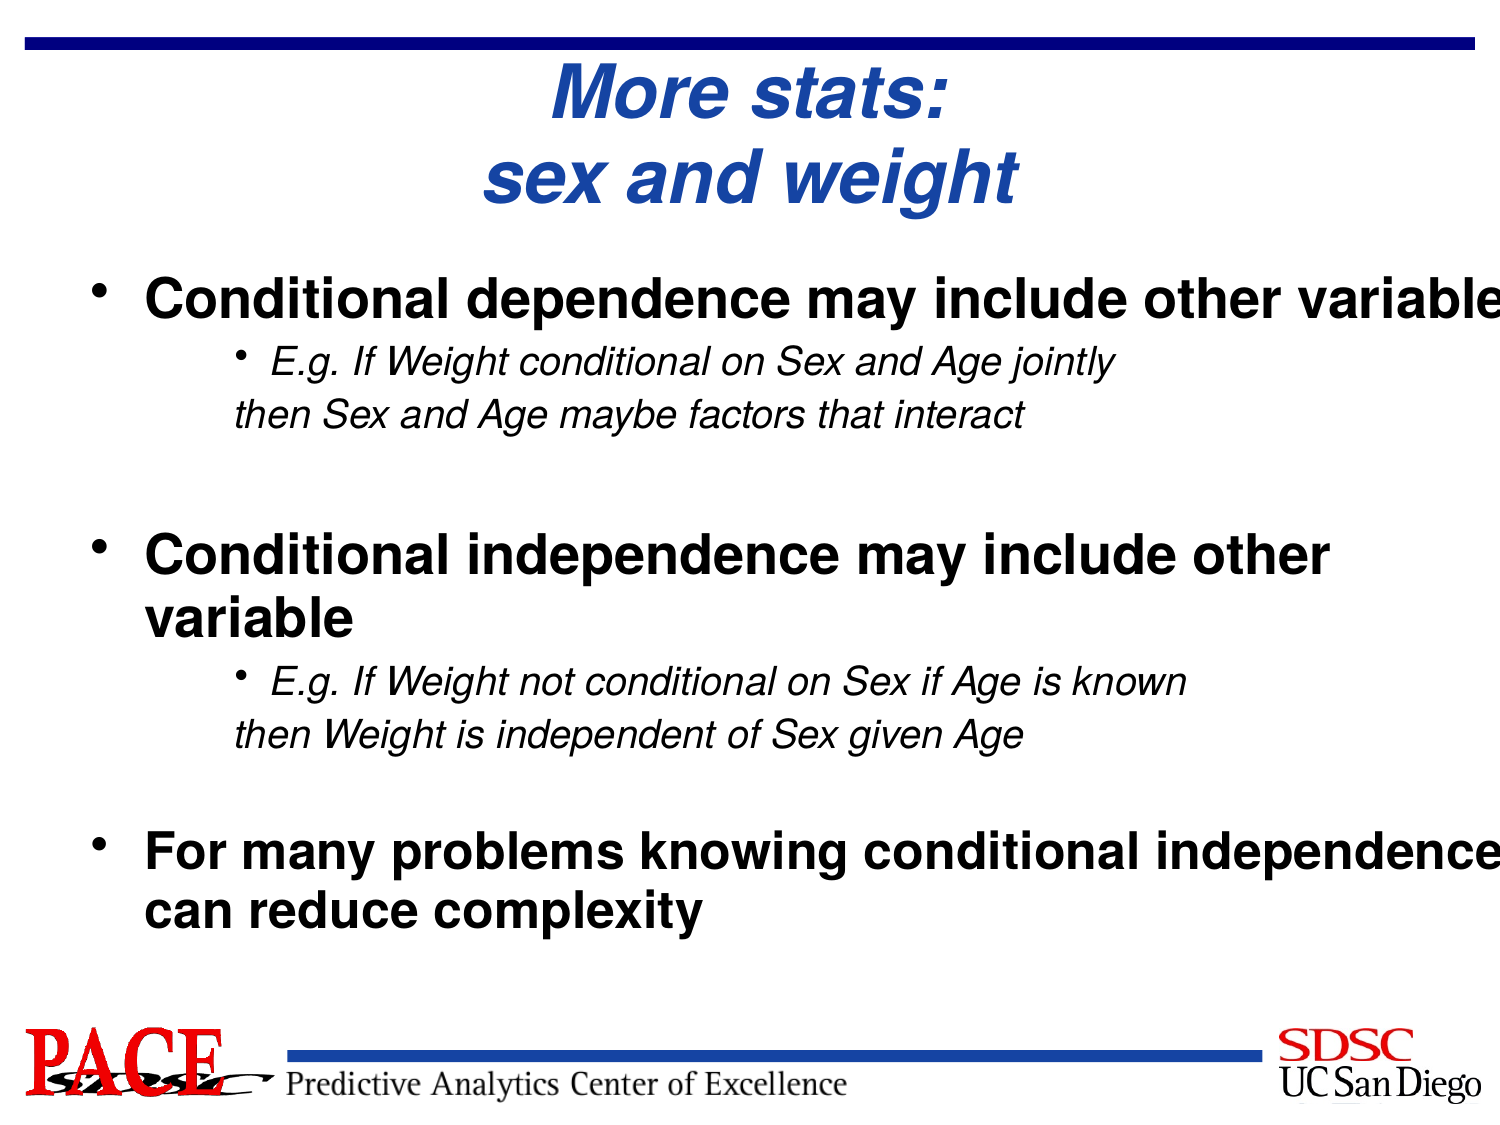

# More stats: sex and weight
Conditional dependence may include other variable
E.g. If Weight conditional on Sex and Age jointly
	then Sex and Age maybe factors that interact

Conditional independence may include other variable
E.g. If Weight not conditional on Sex if Age is known
	then Weight is independent of Sex given Age

For many problems knowing conditional independence can reduce complexity